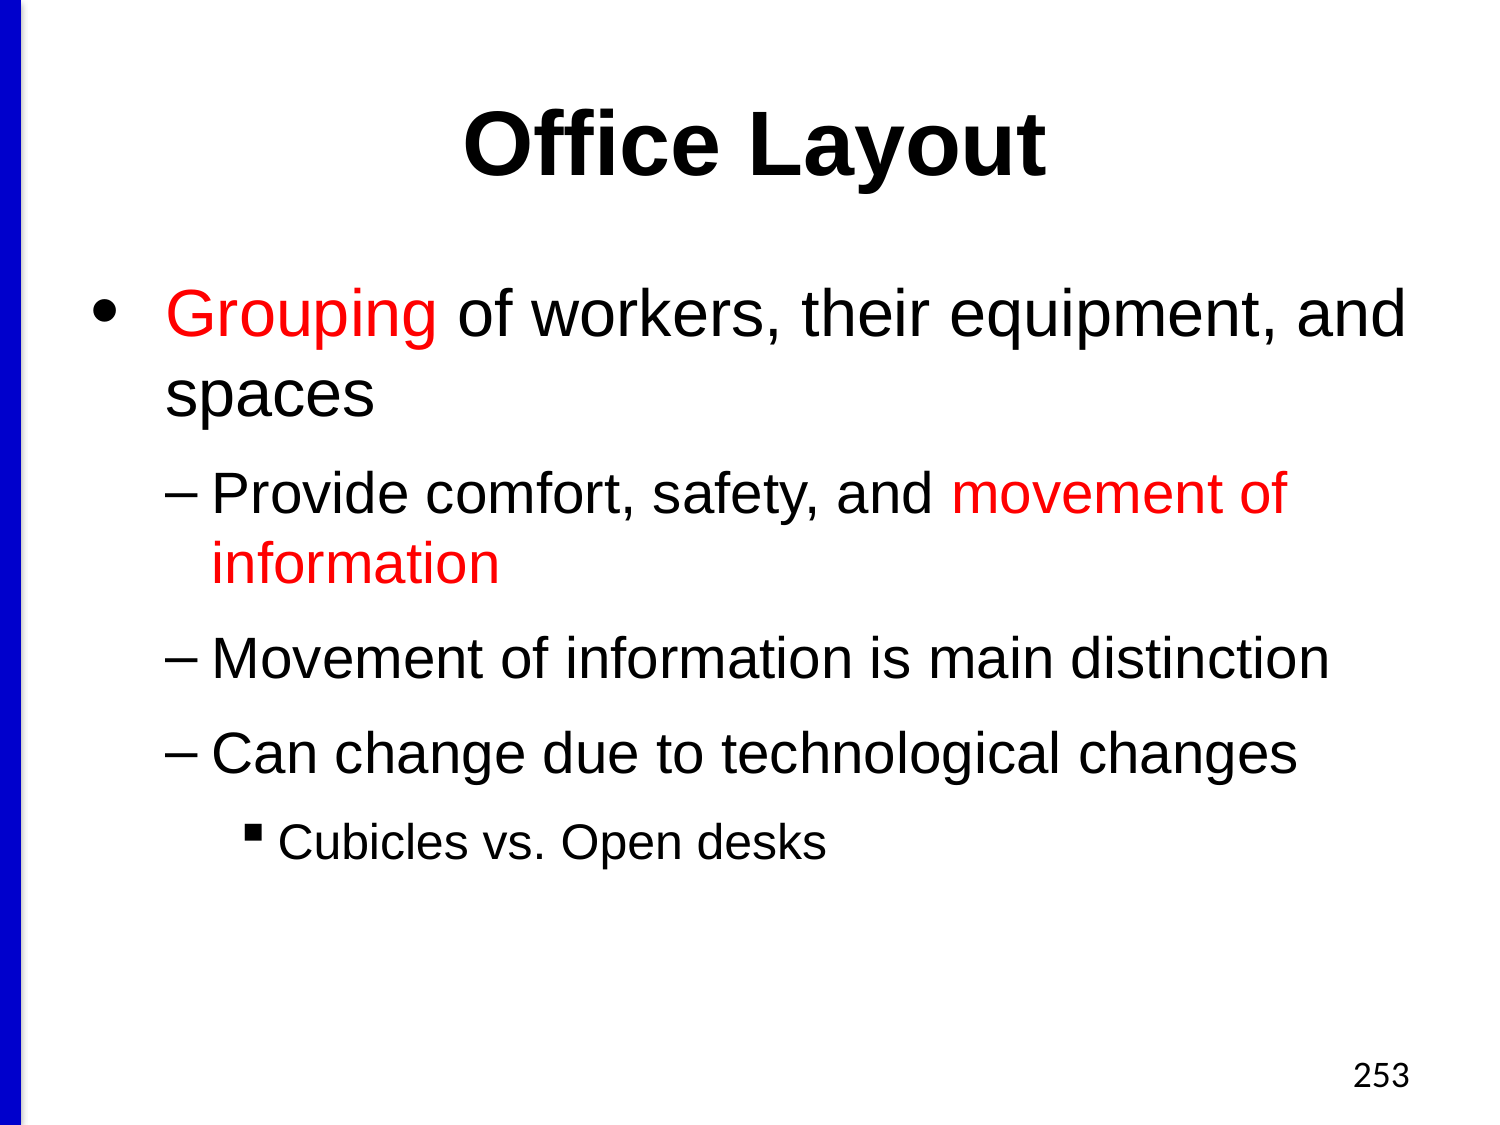

# Office Layout
Grouping of workers, their equipment, and spaces
Provide comfort, safety, and movement of information
Movement of information is main distinction
Can change due to technological changes
Cubicles vs. Open desks

253